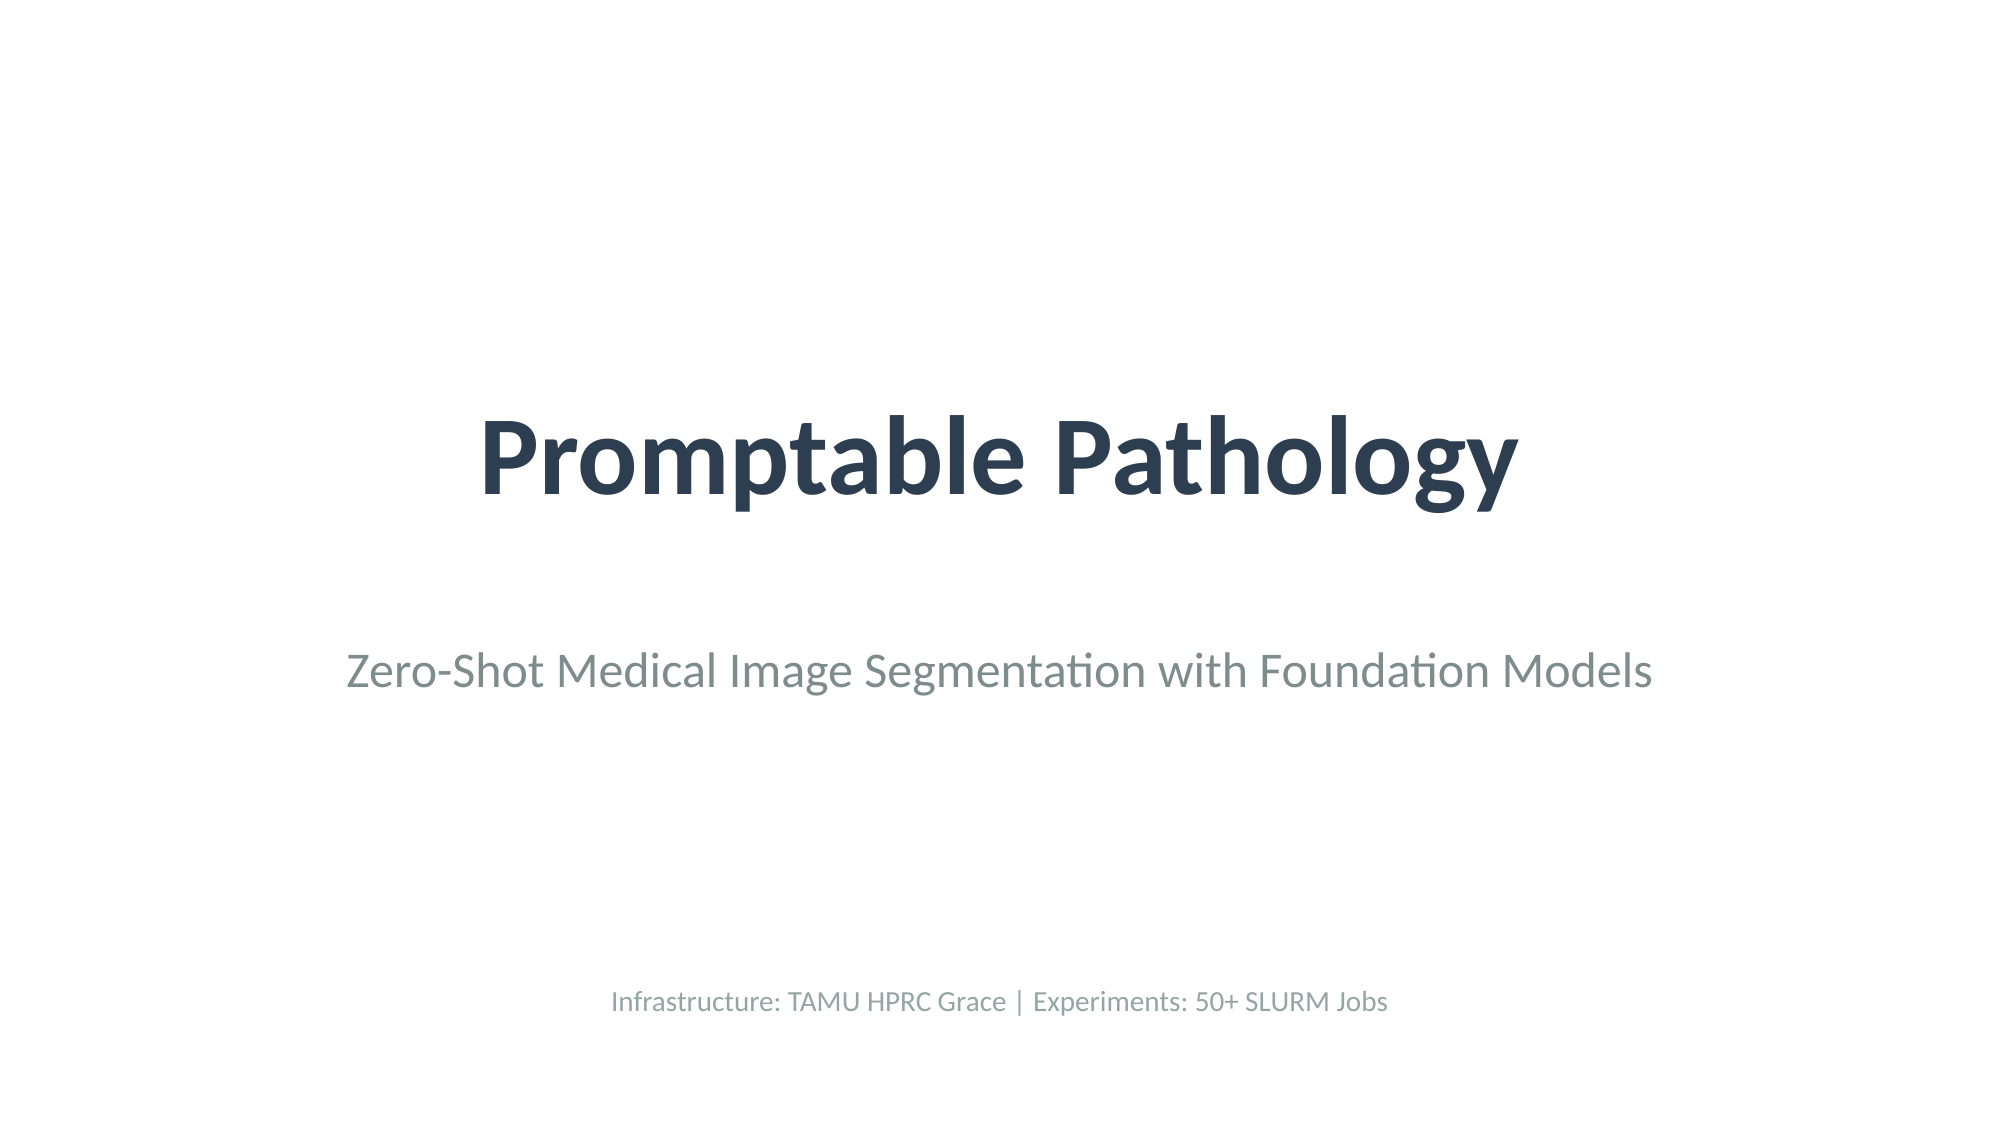

Promptable Pathology
Zero-Shot Medical Image Segmentation with Foundation Models
Infrastructure: TAMU HPRC Grace | Experiments: 50+ SLURM Jobs